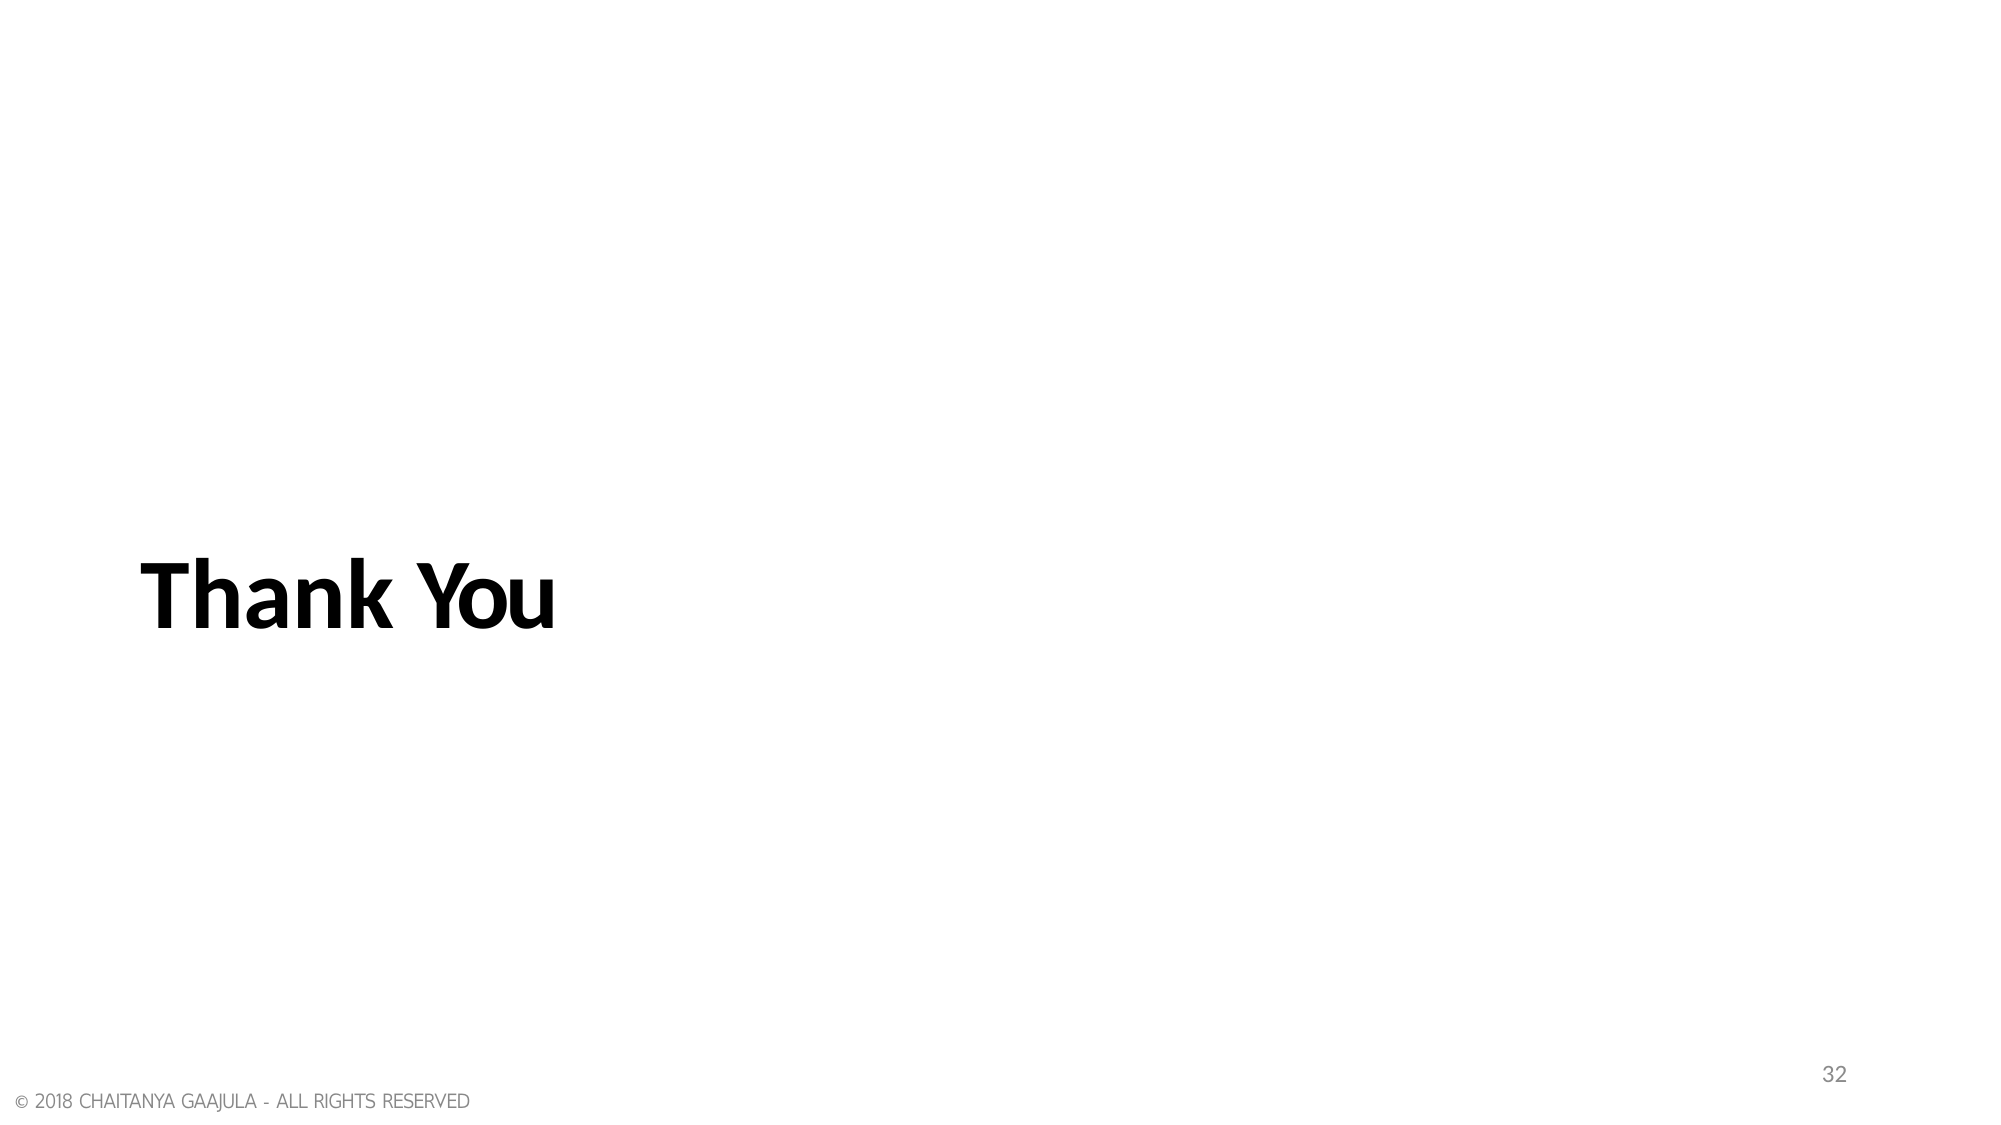

Thank You
32
© 2018 CHAITANYA GAAJULA - ALL RIGHTS RESERVED